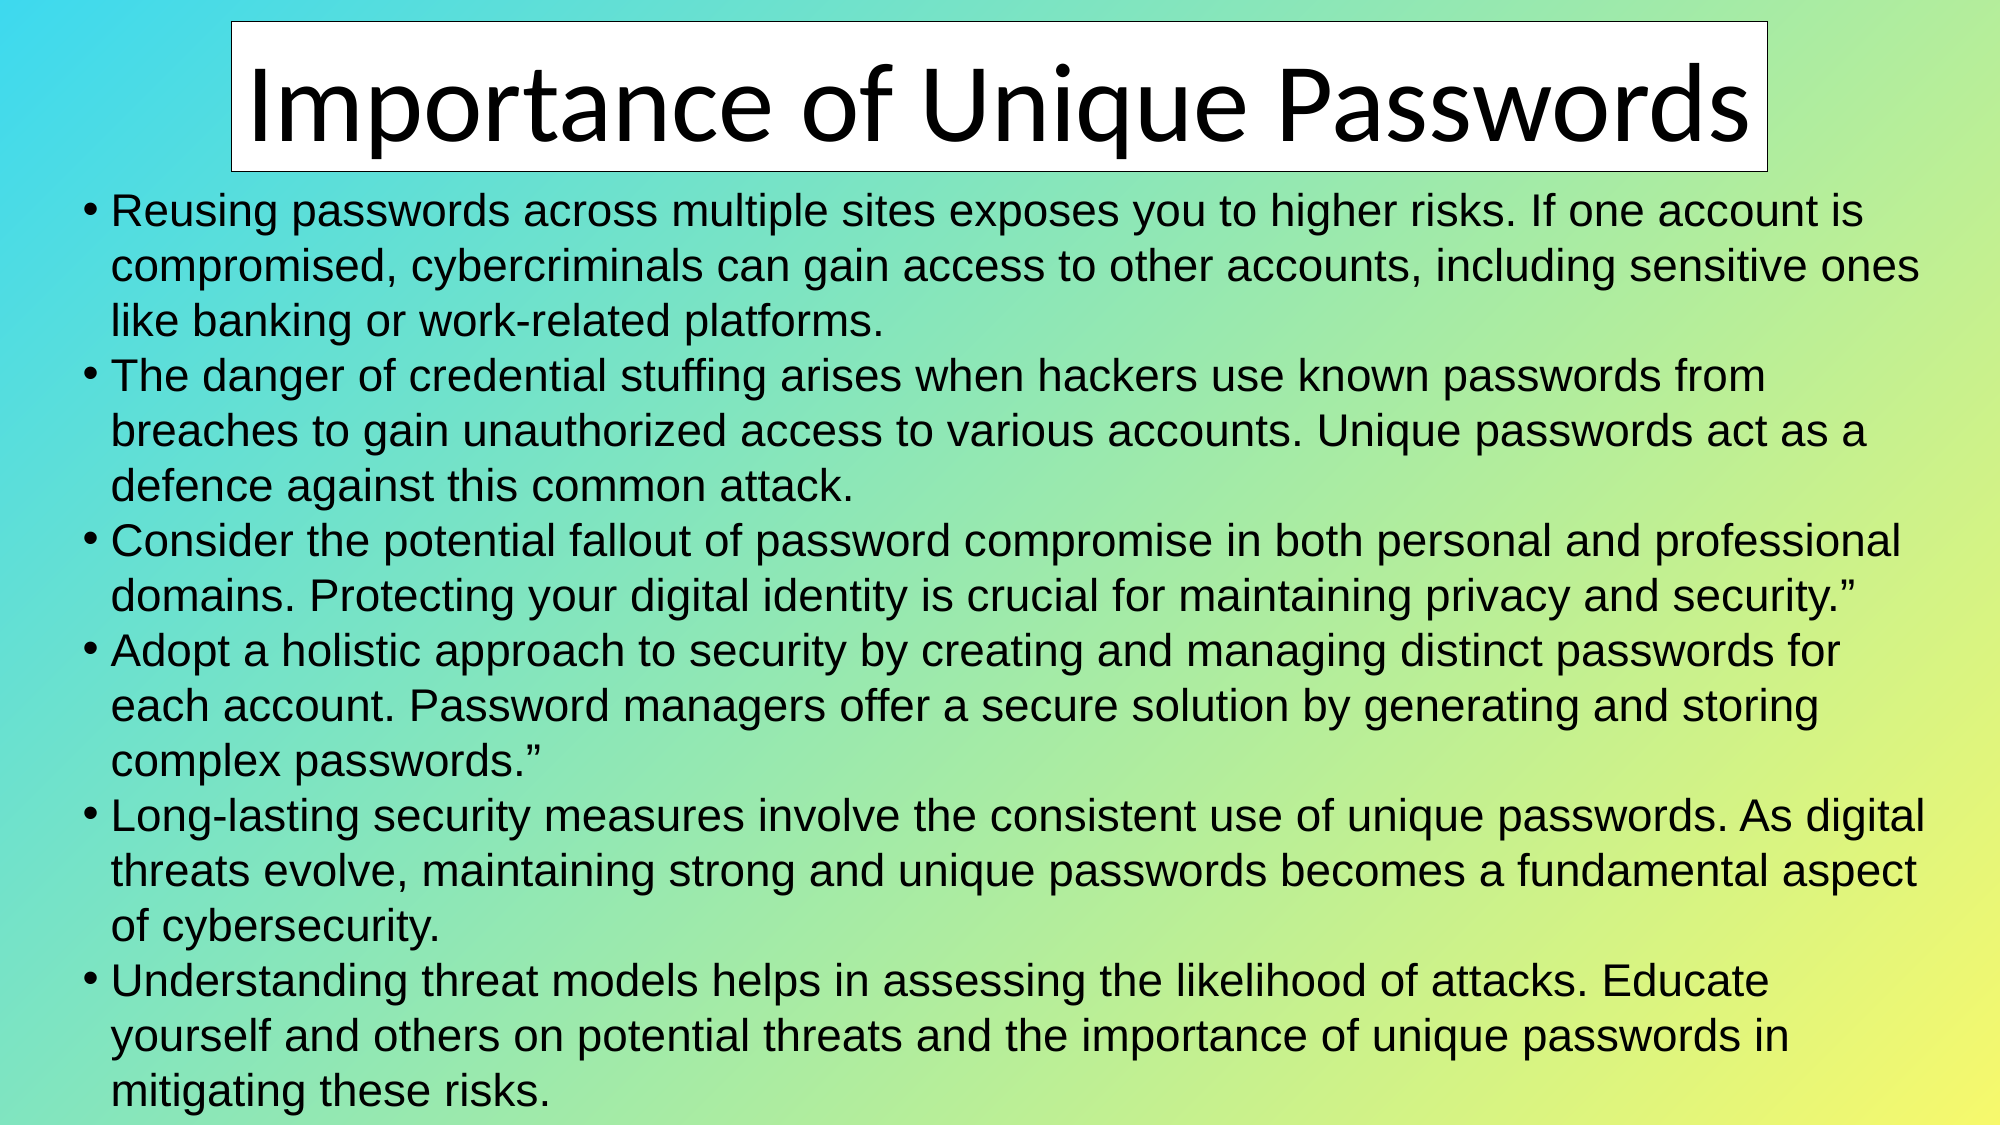

Importance of Unique Passwords
Reusing passwords across multiple sites exposes you to higher risks. If one account is compromised, cybercriminals can gain access to other accounts, including sensitive ones like banking or work-related platforms.
The danger of credential stuffing arises when hackers use known passwords from breaches to gain unauthorized access to various accounts. Unique passwords act as a defence against this common attack.
Consider the potential fallout of password compromise in both personal and professional domains. Protecting your digital identity is crucial for maintaining privacy and security.”
Adopt a holistic approach to security by creating and managing distinct passwords for each account. Password managers offer a secure solution by generating and storing complex passwords.”
Long-lasting security measures involve the consistent use of unique passwords. As digital threats evolve, maintaining strong and unique passwords becomes a fundamental aspect of cybersecurity.
Understanding threat models helps in assessing the likelihood of attacks. Educate yourself and others on potential threats and the importance of unique passwords in mitigating these risks.